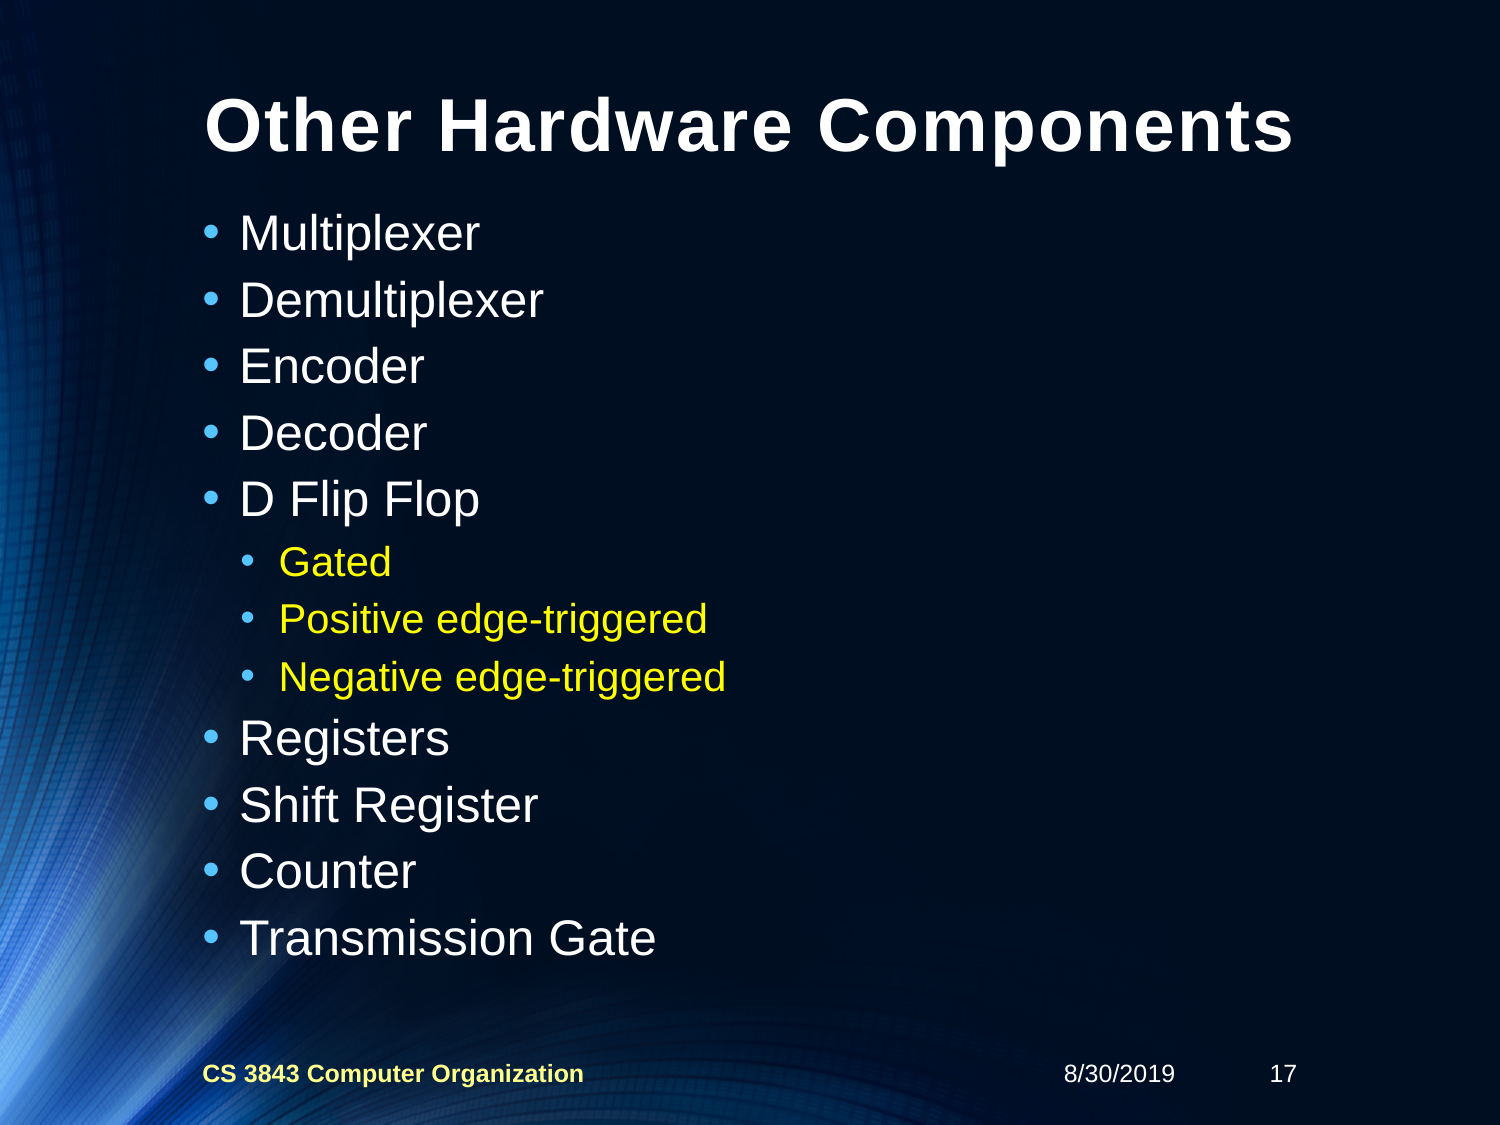

# Other Hardware Components
Multiplexer
Demultiplexer
Encoder
Decoder
D Flip Flop
Gated
Positive edge-triggered
Negative edge-triggered
Registers
Shift Register
Counter
Transmission Gate

CS 3843 Computer Organization
8/30/2019
17